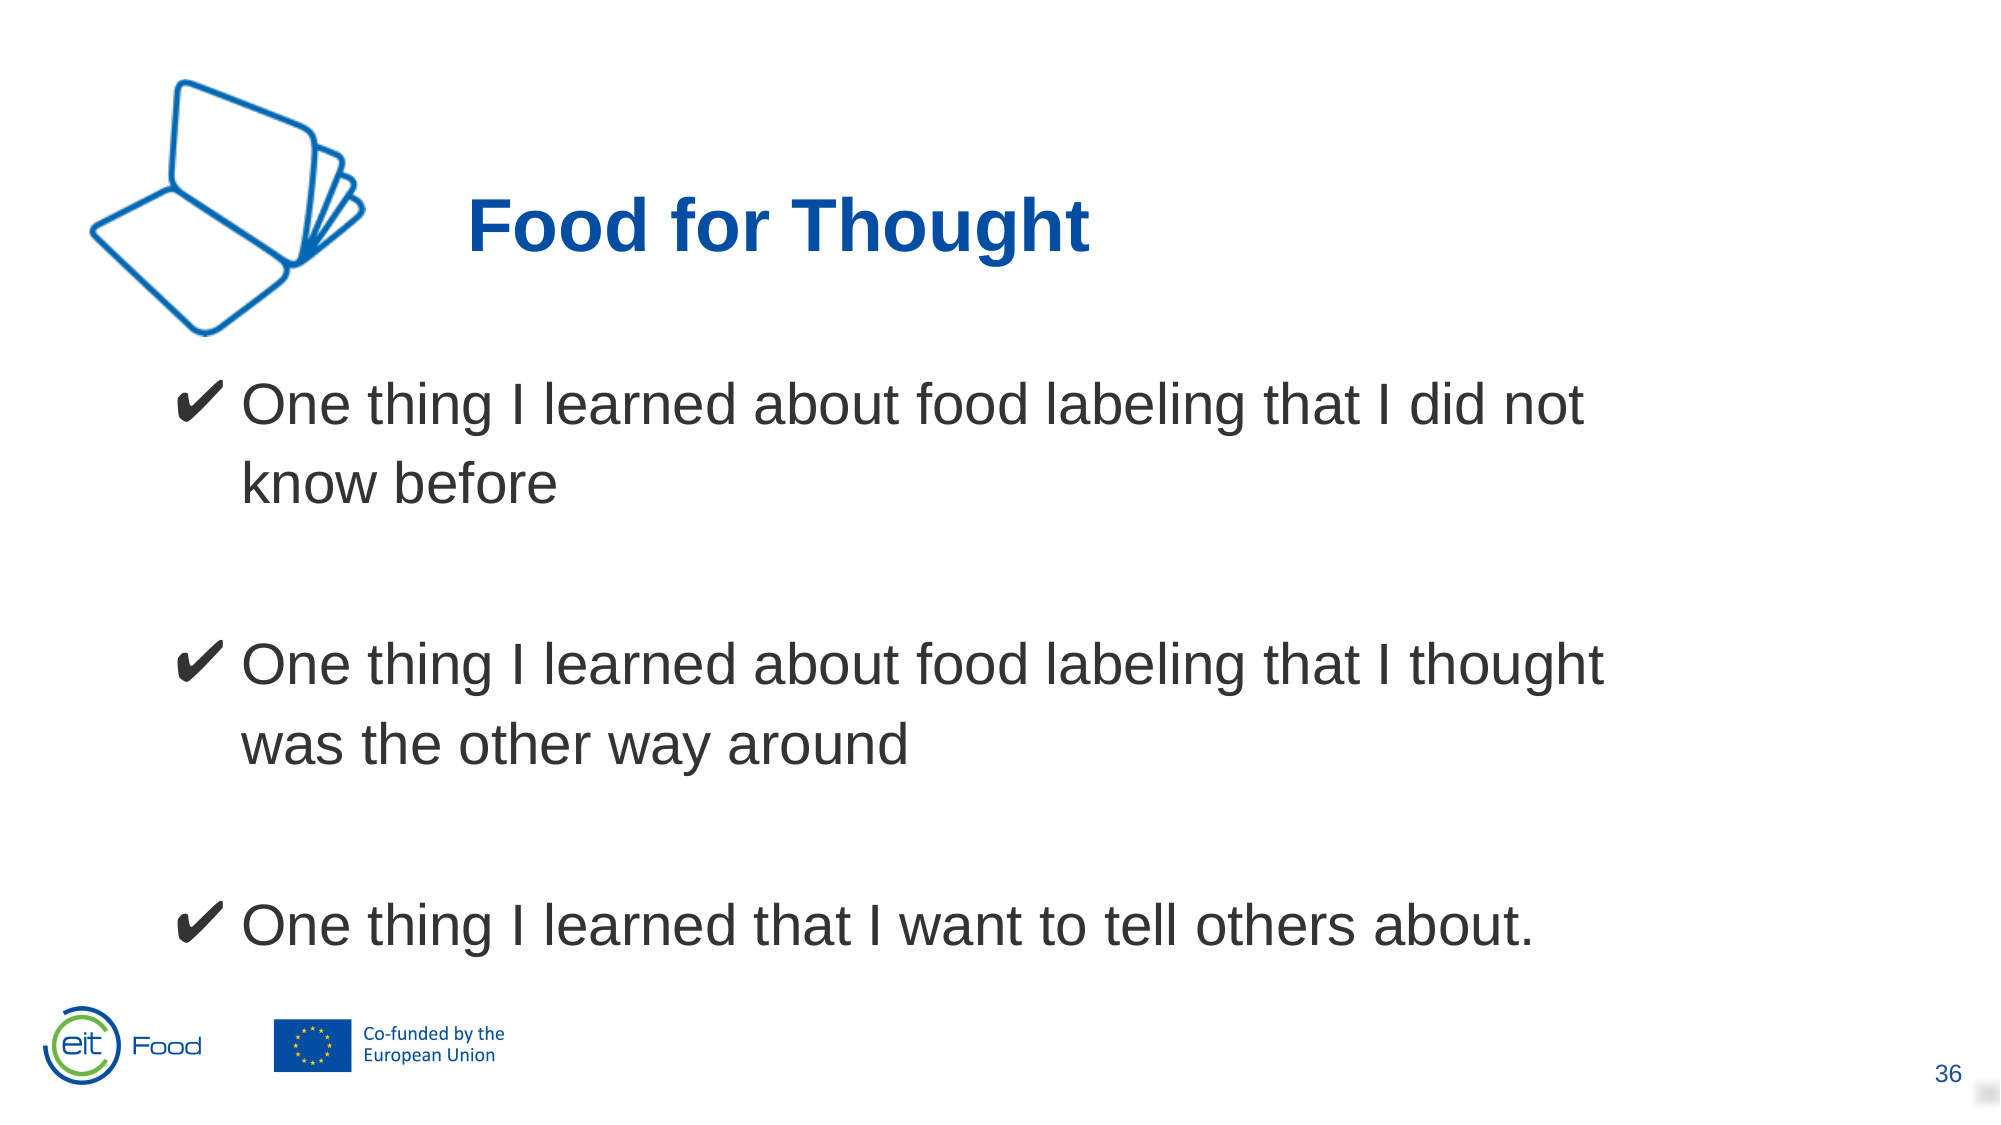

Food for Thought
One thing I learned about food labeling that I did not know before

One thing I learned about food labeling that I thought was the other way around

One thing I learned that I want to tell others about.
36